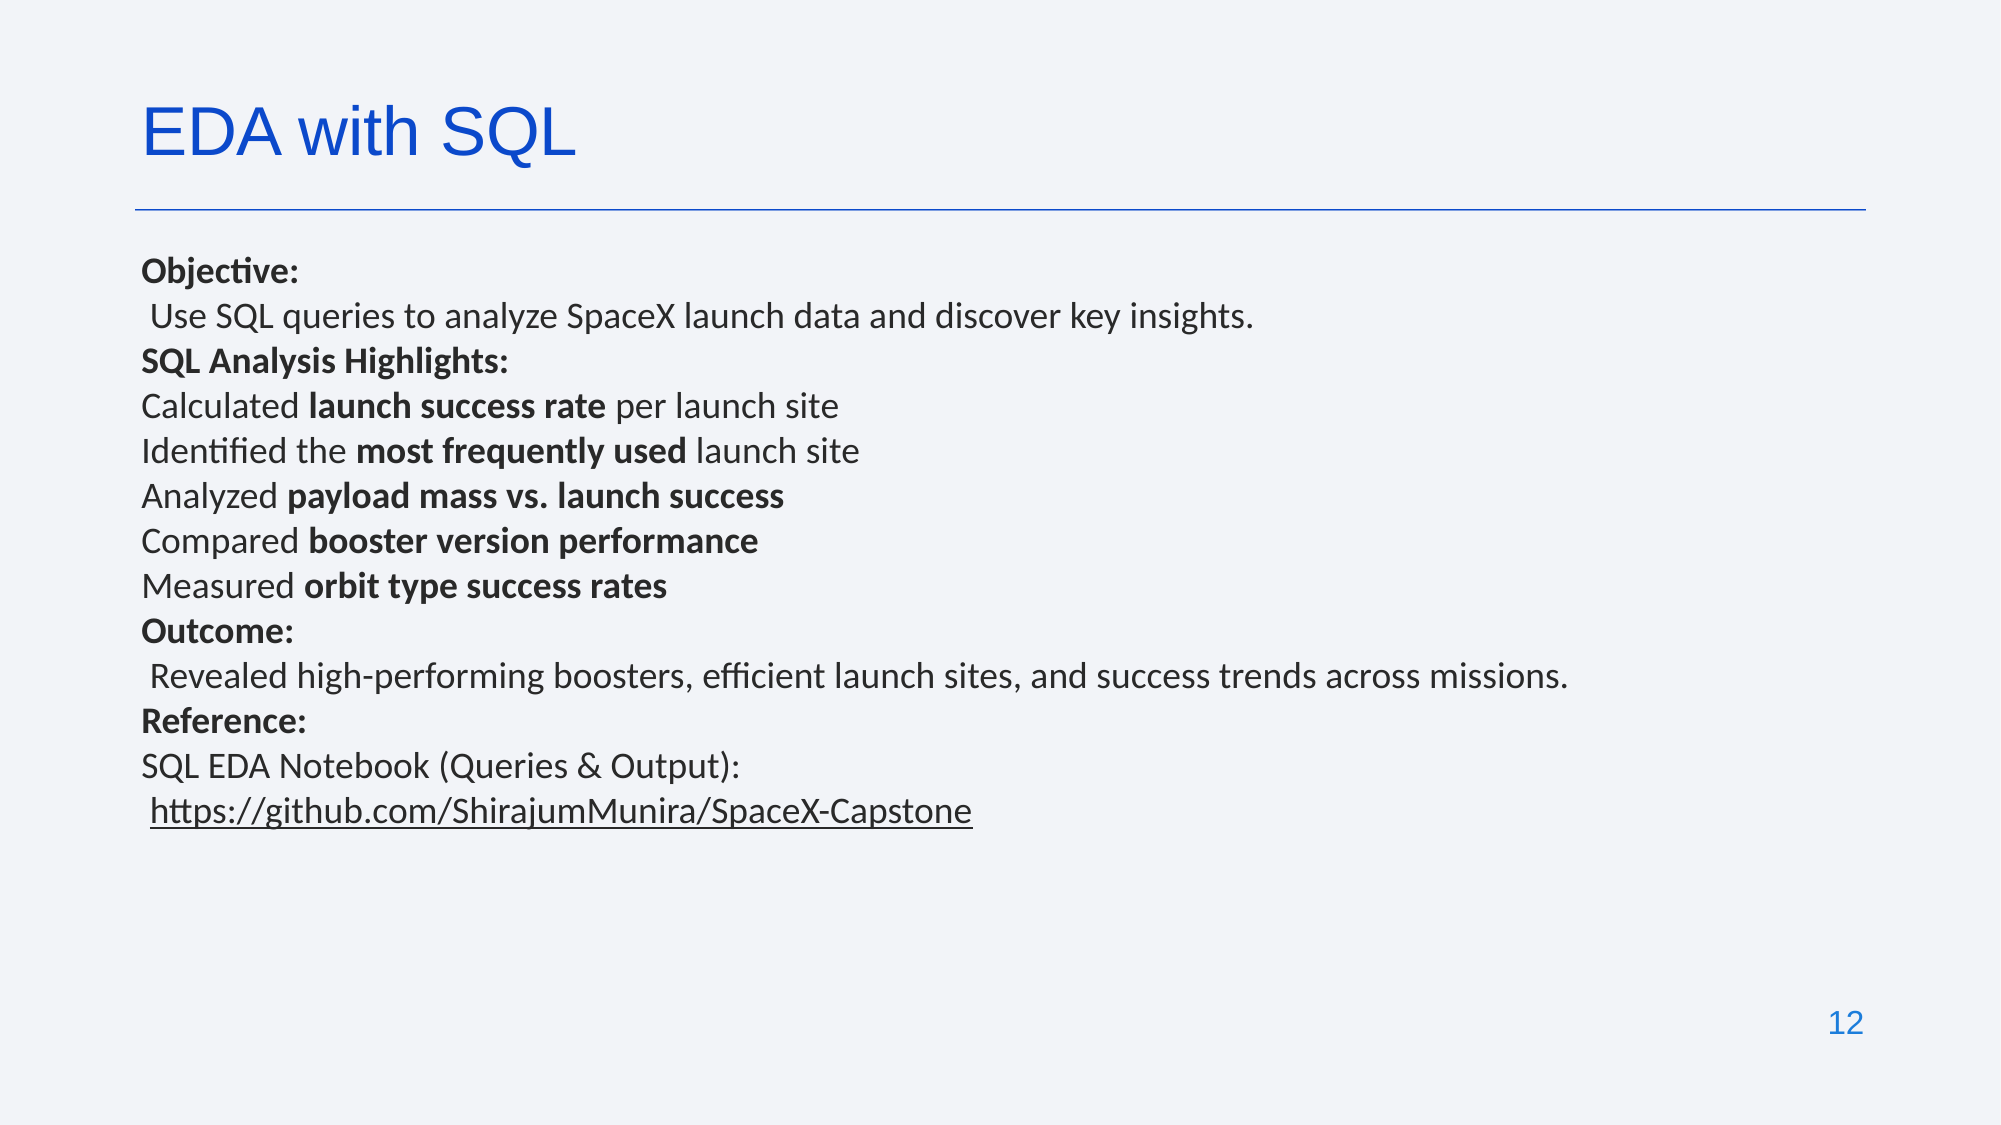

EDA with SQL
Objective:
 Use SQL queries to analyze SpaceX launch data and discover key insights.
SQL Analysis Highlights:
Calculated launch success rate per launch site
Identified the most frequently used launch site
Analyzed payload mass vs. launch success
Compared booster version performance
Measured orbit type success rates
Outcome:
 Revealed high-performing boosters, efficient launch sites, and success trends across missions.
Reference:
SQL EDA Notebook (Queries & Output):
 https://github.com/ShirajumMunira/SpaceX-Capstone

12